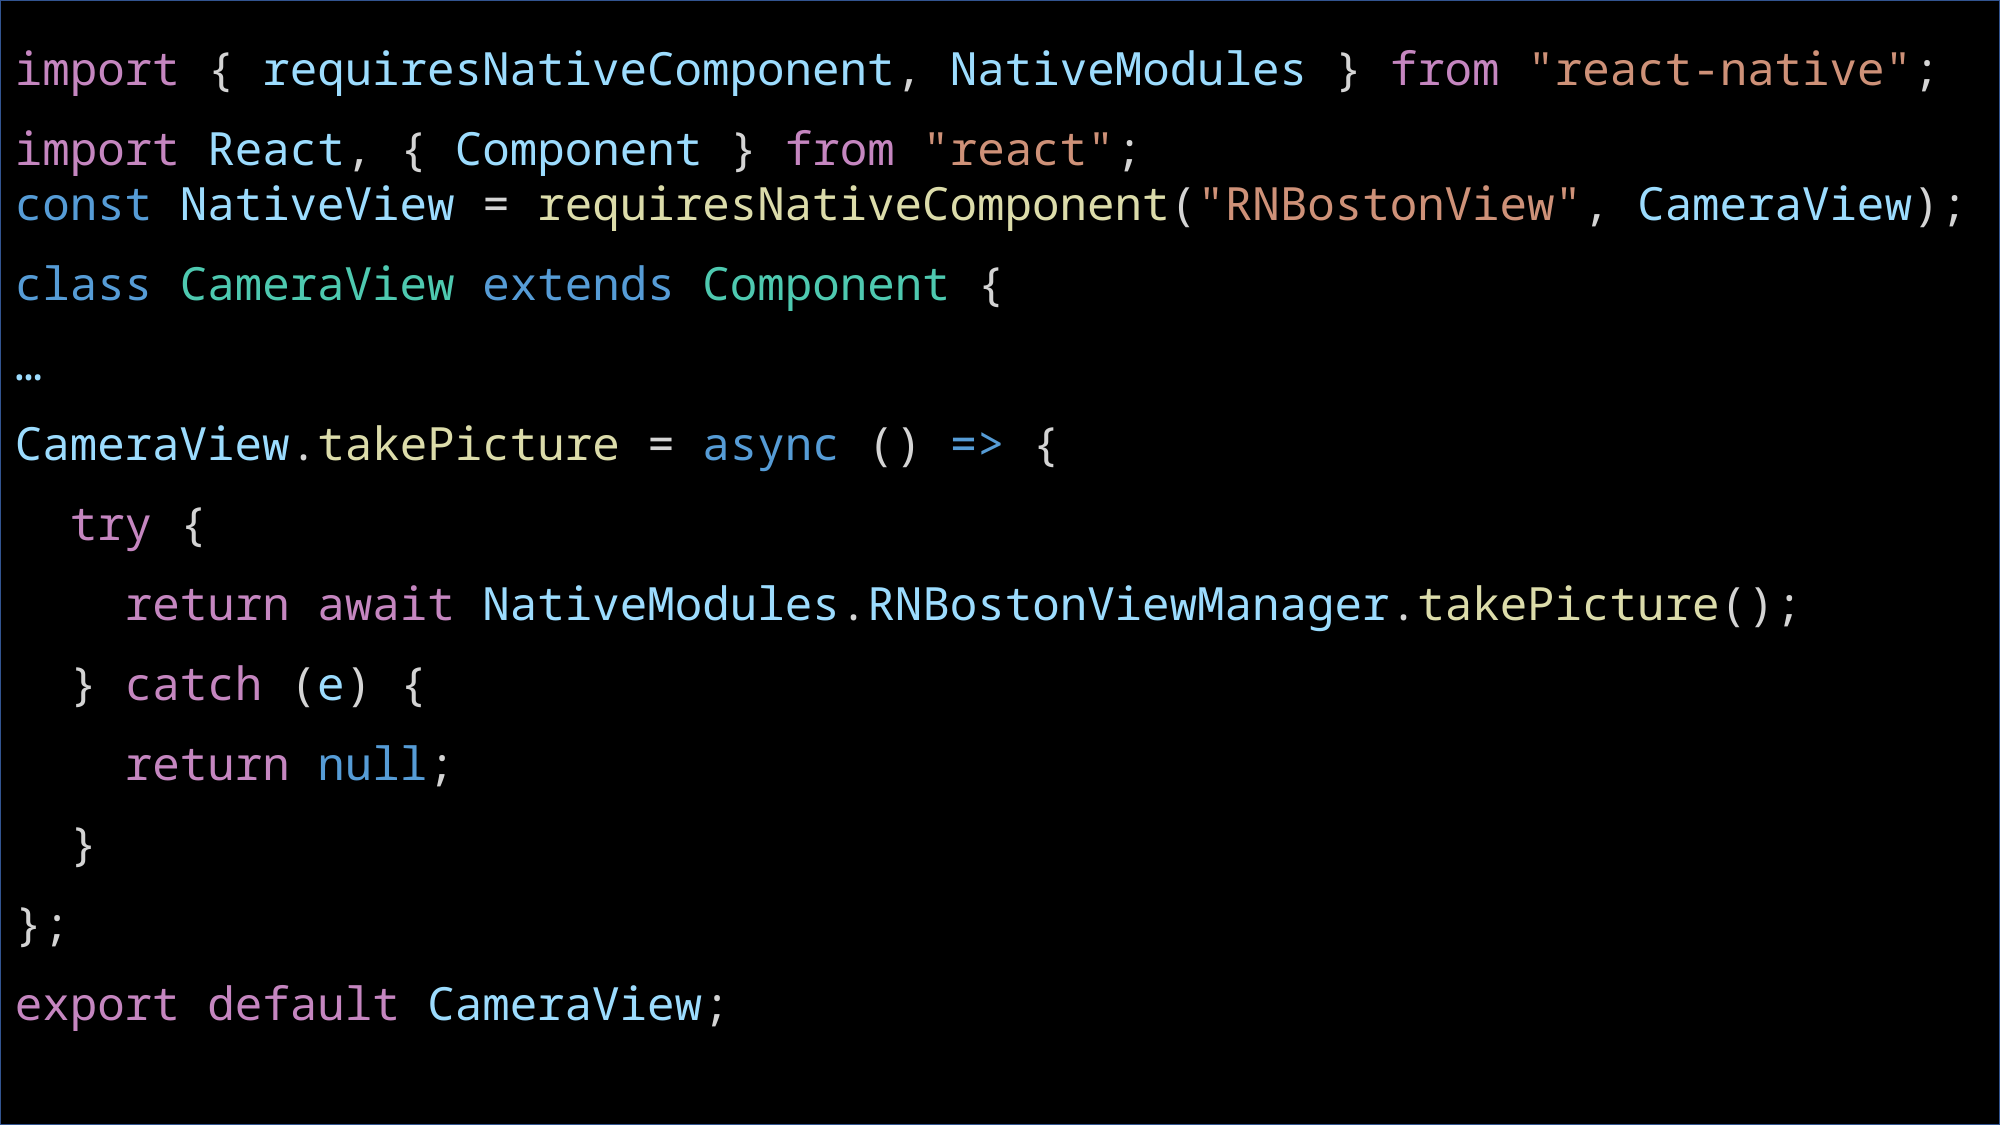

import { requiresNativeComponent, NativeModules } from "react-native";
import React, { Component } from "react";
const NativeView = requiresNativeComponent("RNBostonView", CameraView);
class CameraView extends Component {
…
CameraView.takePicture = async () => {
  try {
    return await NativeModules.RNBostonViewManager.takePicture();
  } catch (e) {
    return null;
  }
};
export default CameraView;